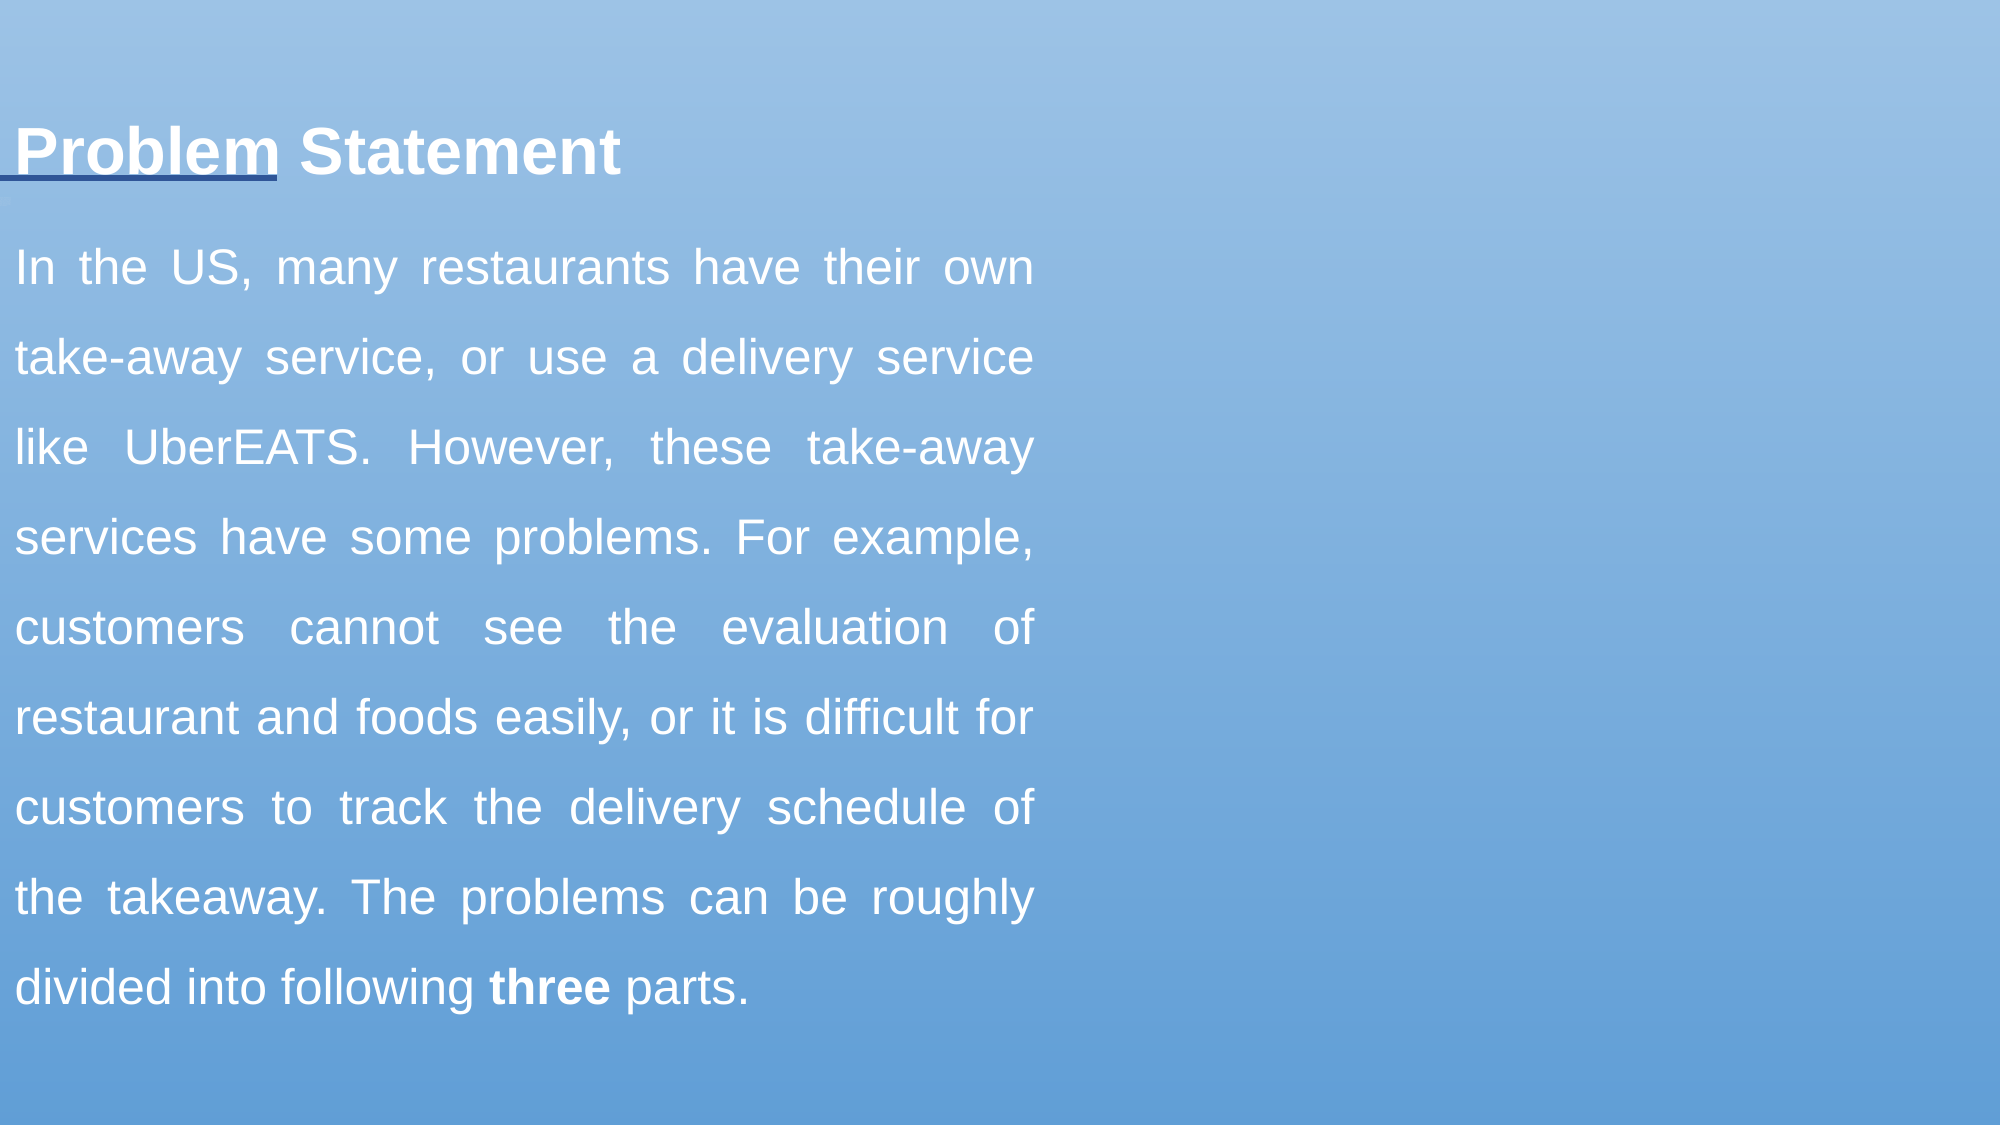

Problem Statement
In the US, many restaurants have their own take-away service, or use a delivery service like UberEATS. However, these take-away services have some problems. For example, customers cannot see the evaluation of restaurant and foods easily, or it is difficult for customers to track the delivery schedule of the takeaway. The problems can be roughly divided into following three parts.